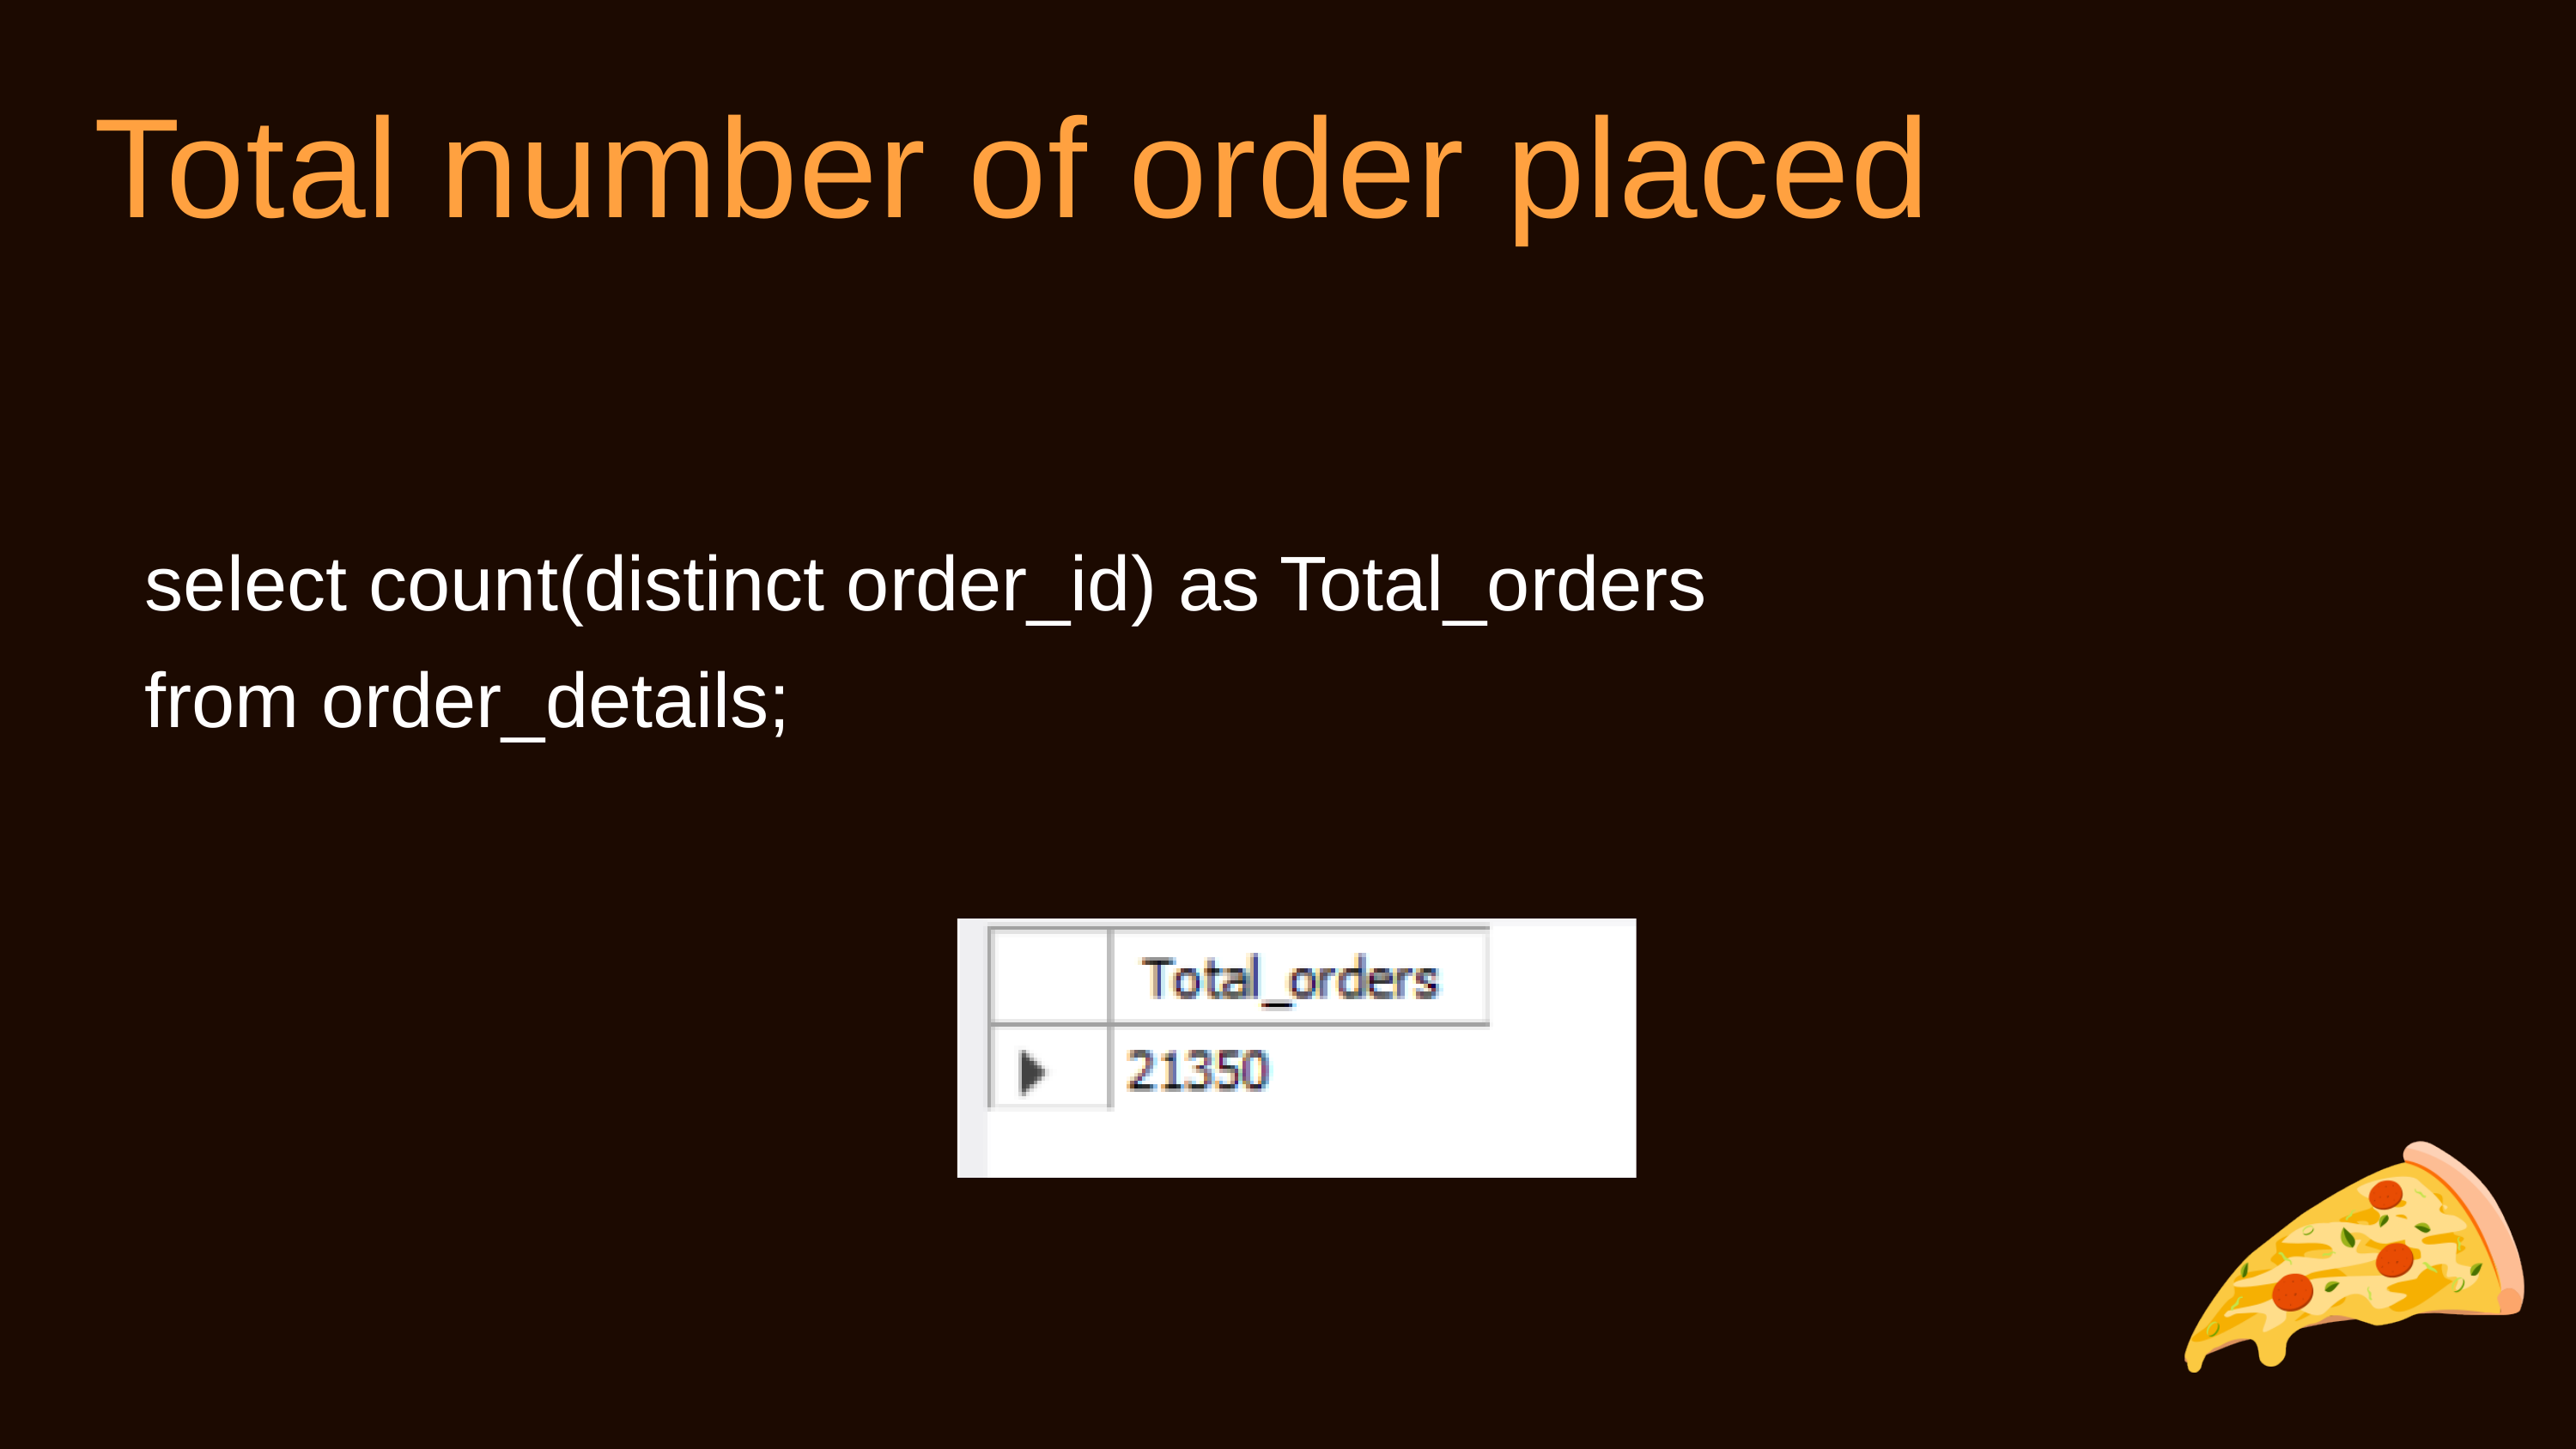

Total number of order placed
select count(distinct order_id) as Total_orders
from order_details;